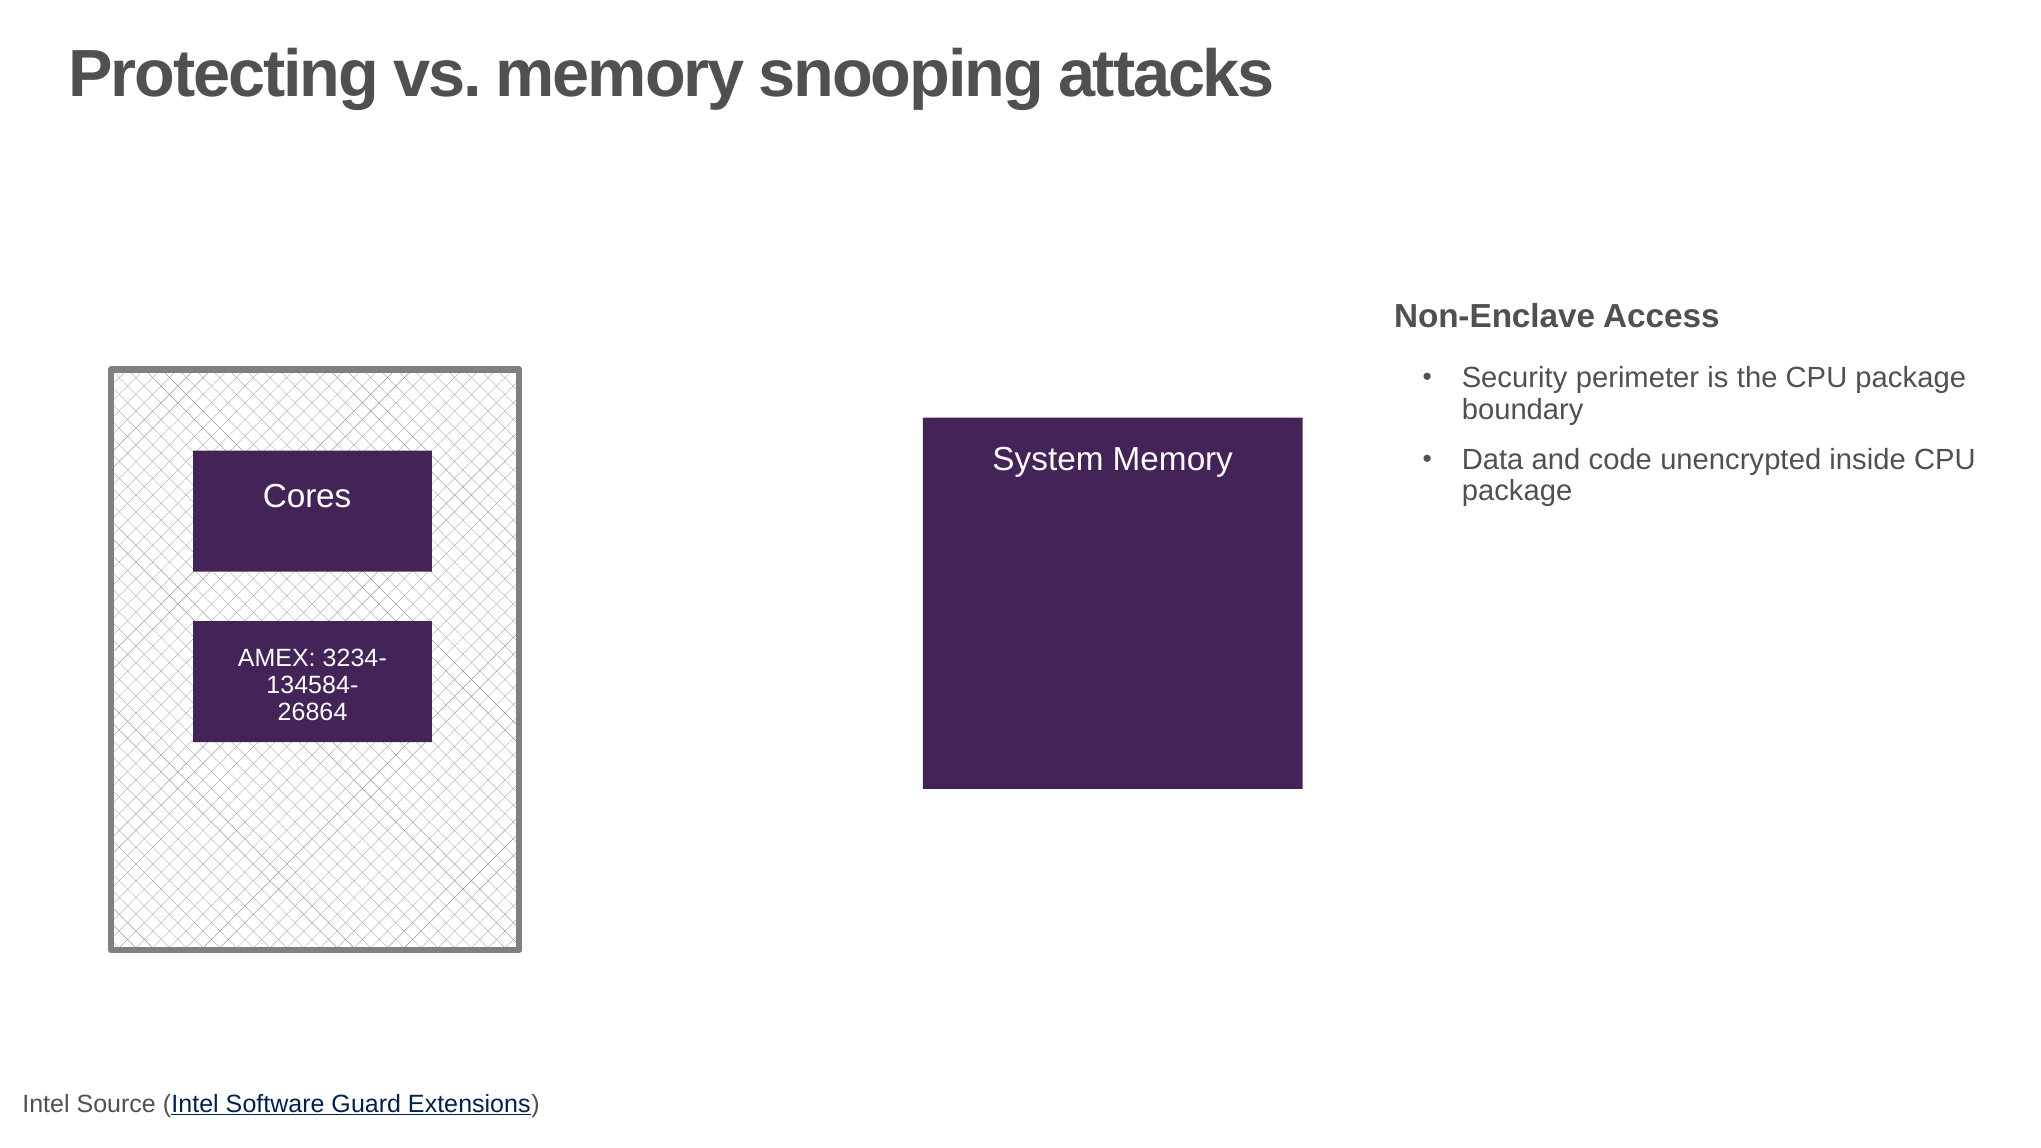

# Protecting vs. memory snooping attacks
Non-Enclave Access
Security perimeter is the CPU package boundary
Data and code unencrypted inside CPU package

System Memory
Cores

AMEX: 3234-
134584-
26864

Intel Source (Intel Software Guard Extensions)